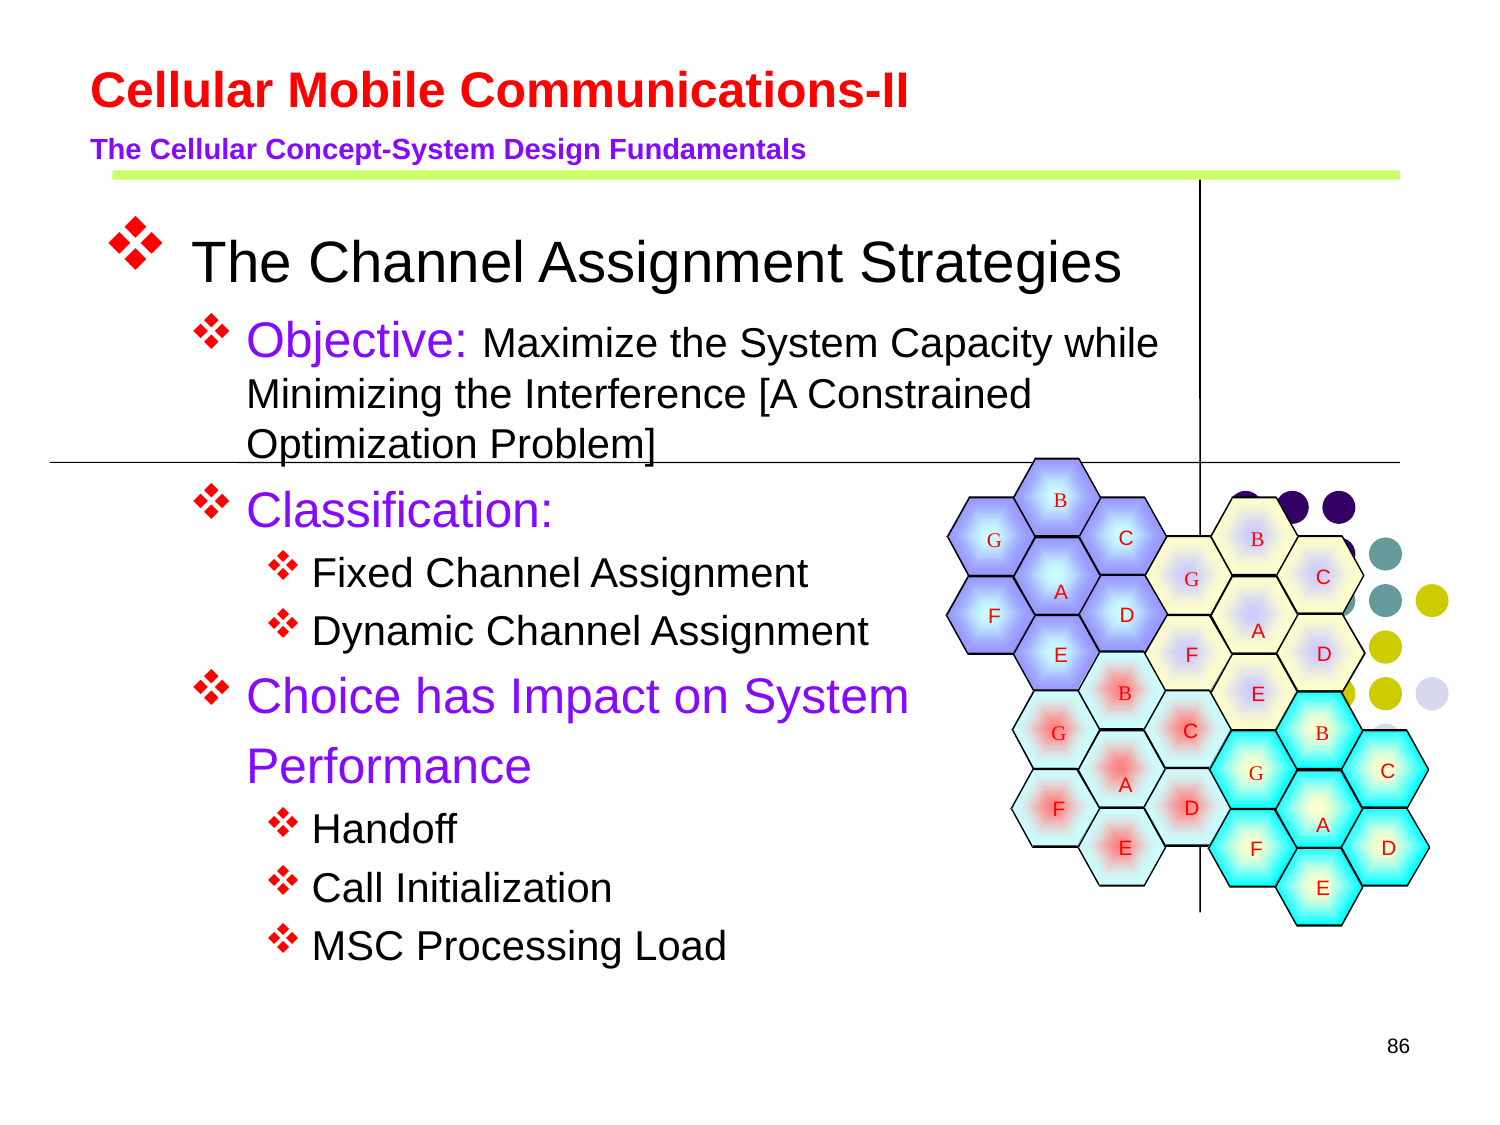

# Cellular Mobile Communications-II The Cellular Concept-System Design Fundamentals

 The Channel Assignment Strategies

Objective: Maximize the System Capacity while Minimizing the Interference [A Constrained Optimization Problem]
Classification:
Fixed Channel Assignment
Dynamic Channel Assignment
Choice has Impact on System
	Performance
Handoff
Call Initialization
MSC Processing Load

B

C
G

A
D
F

E

B

C
G

A
D
F

E

B

C
G

A
D
F

E

B

C
G

A
D
F

E
86